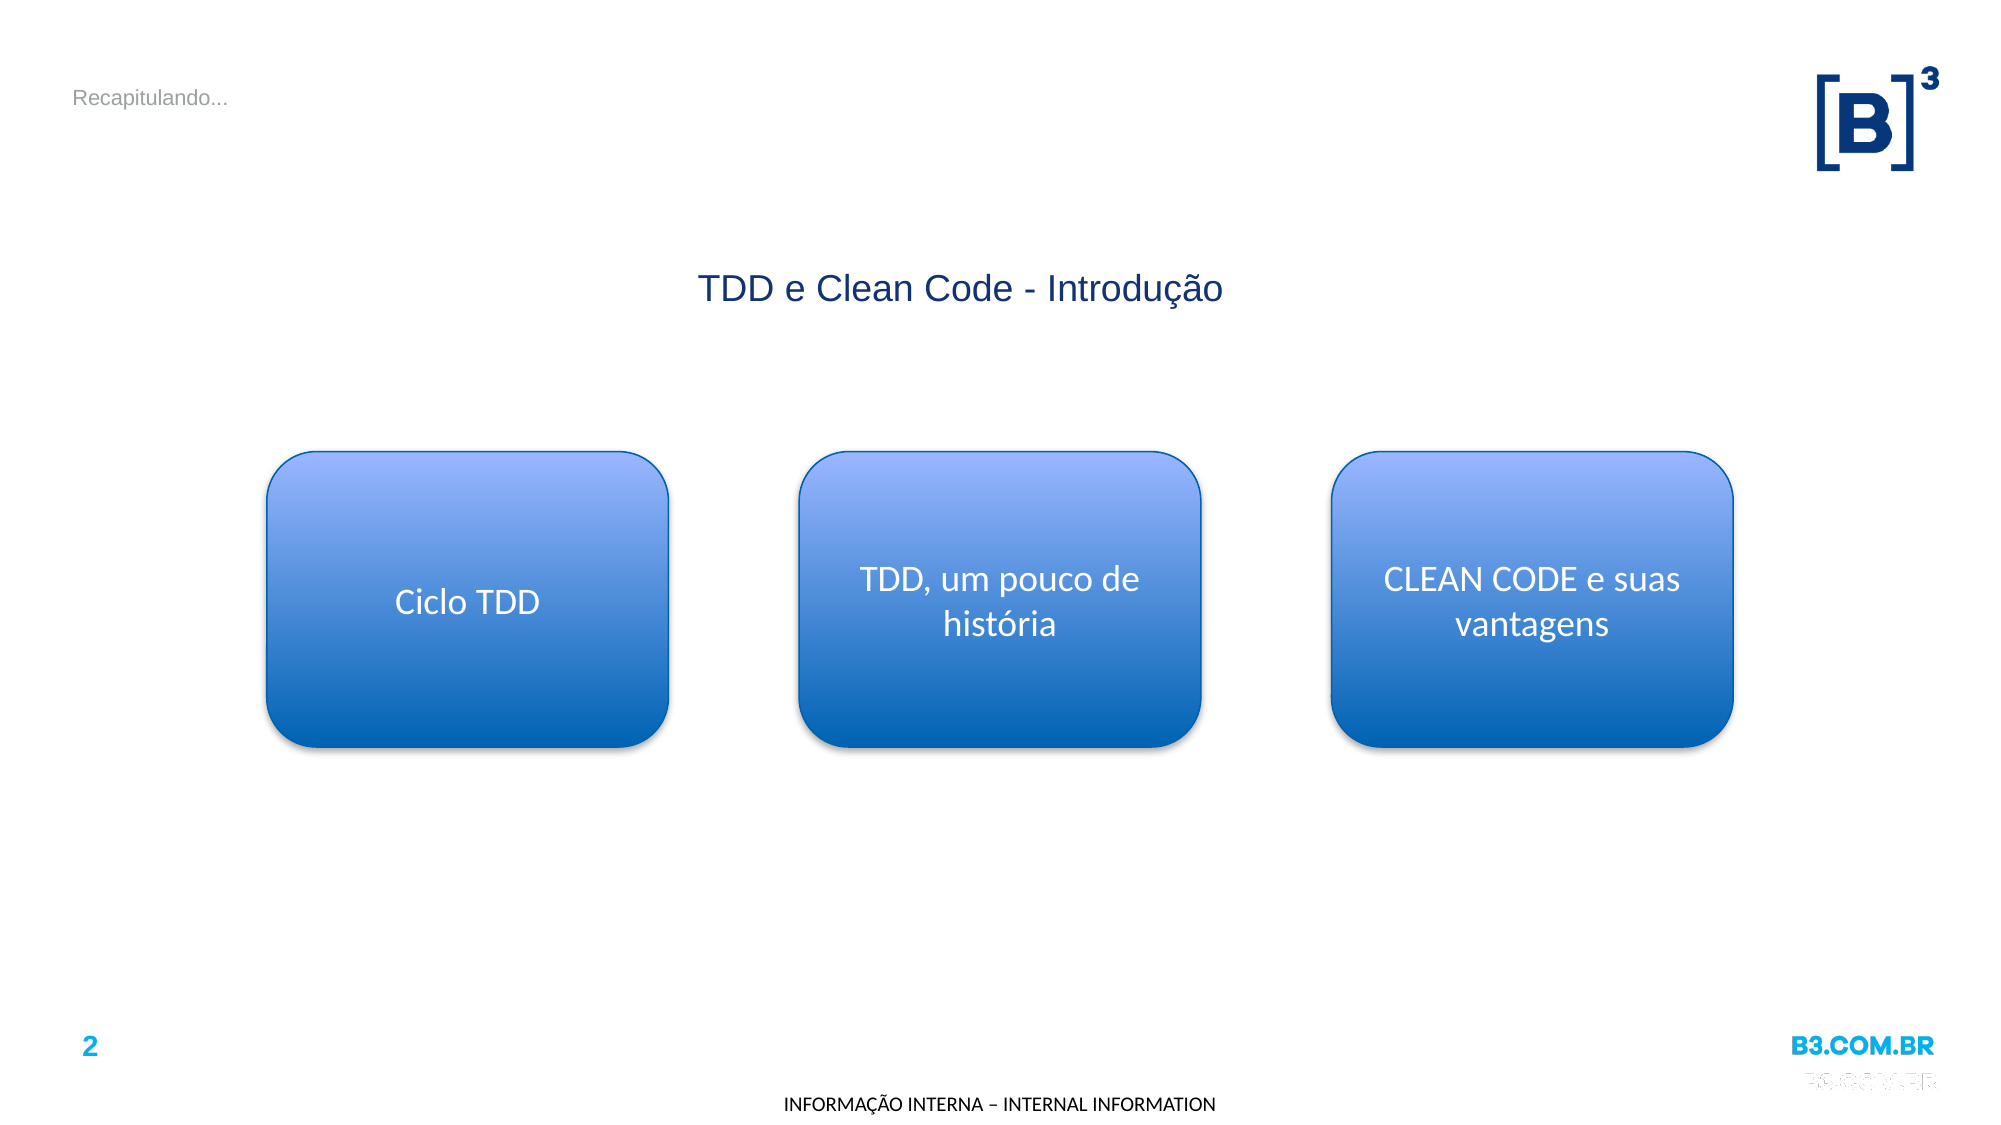

# Recapitulando...
TDD e Clean Code - Introdução
Ciclo TDD
TDD, um pouco de história
CLEAN CODE e suas vantagens